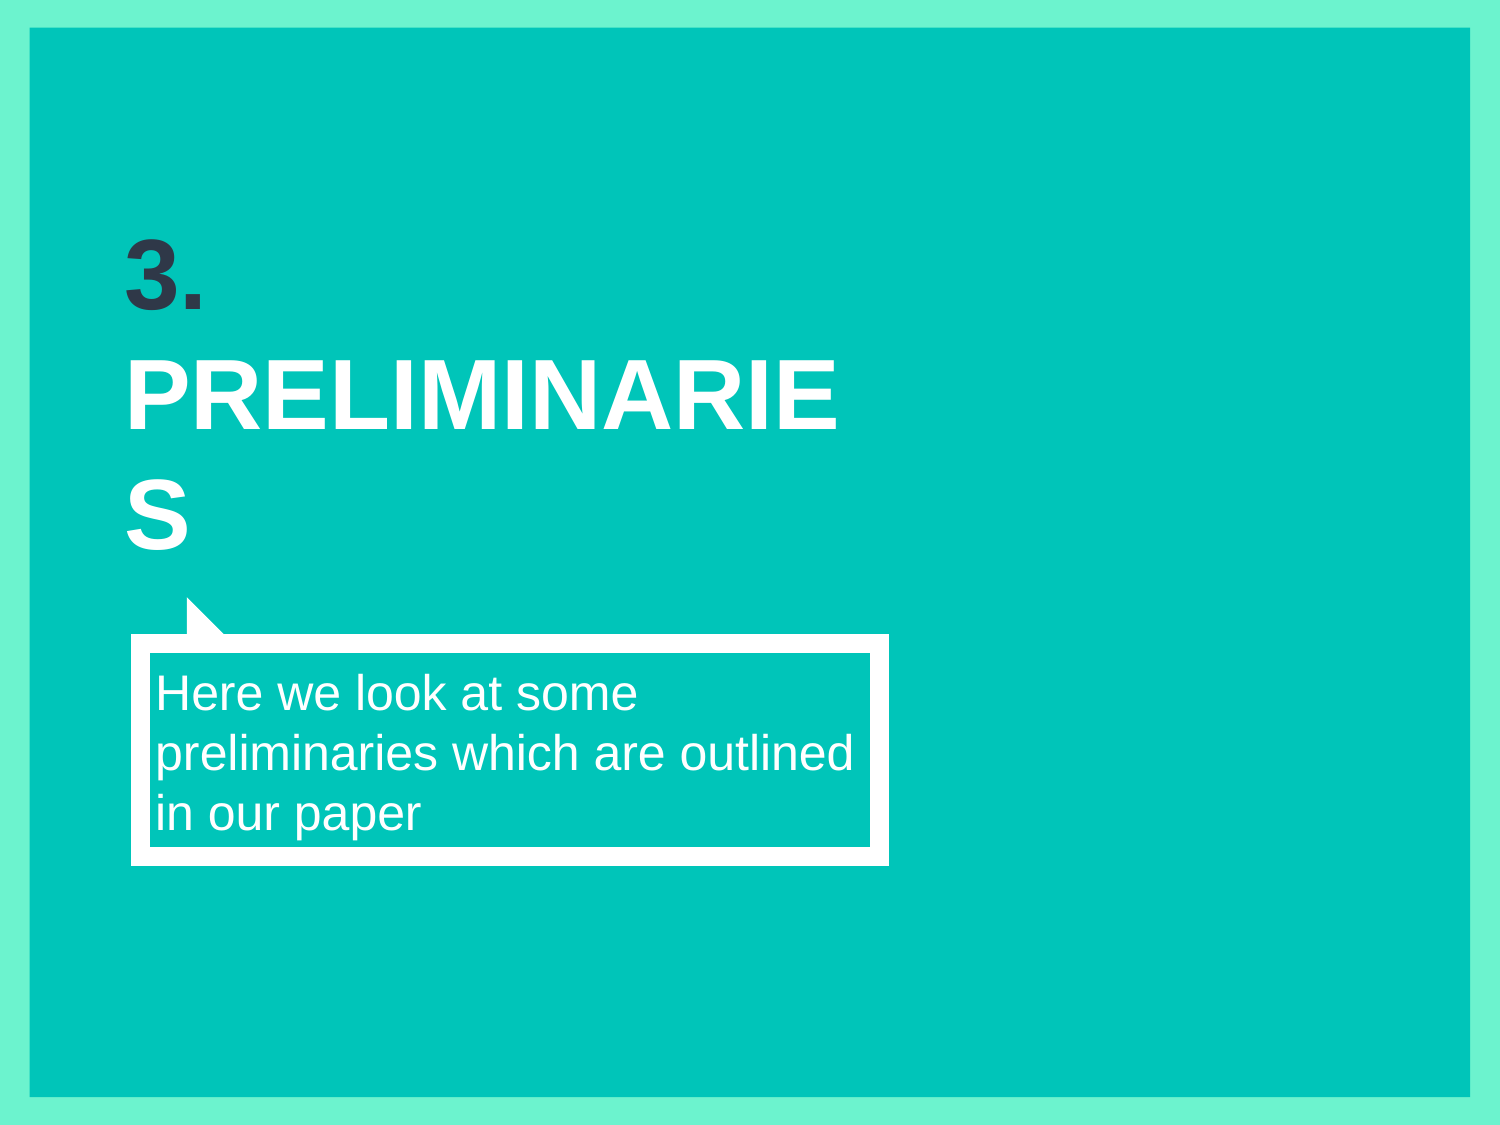

# 3.
PRELIMINARIES
Here we look at some preliminaries which are outlined in our paper